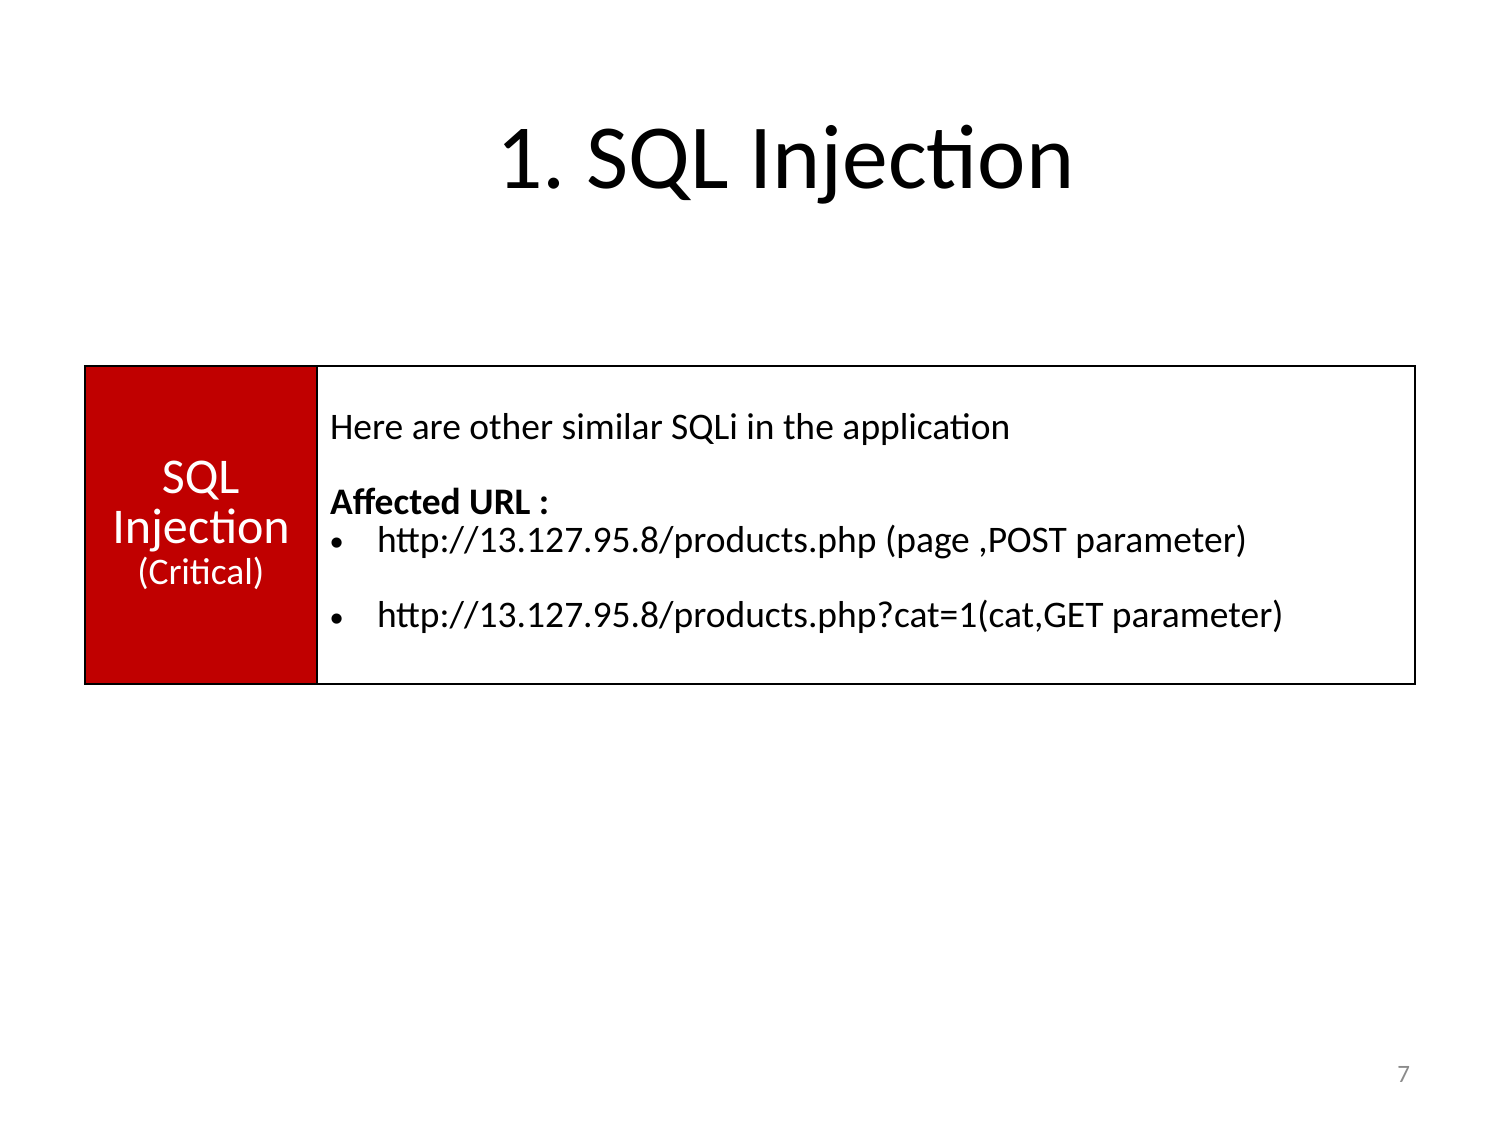

# 1. SQL Injection
|  |  |
| --- | --- |
| SQL Injection (Critical) | Here are other similar SQLi in the application Affected URL : http://13.127.95.8/products.php (page ,POST parameter) http://13.127.95.8/products.php?cat=1(cat,GET parameter) |
7